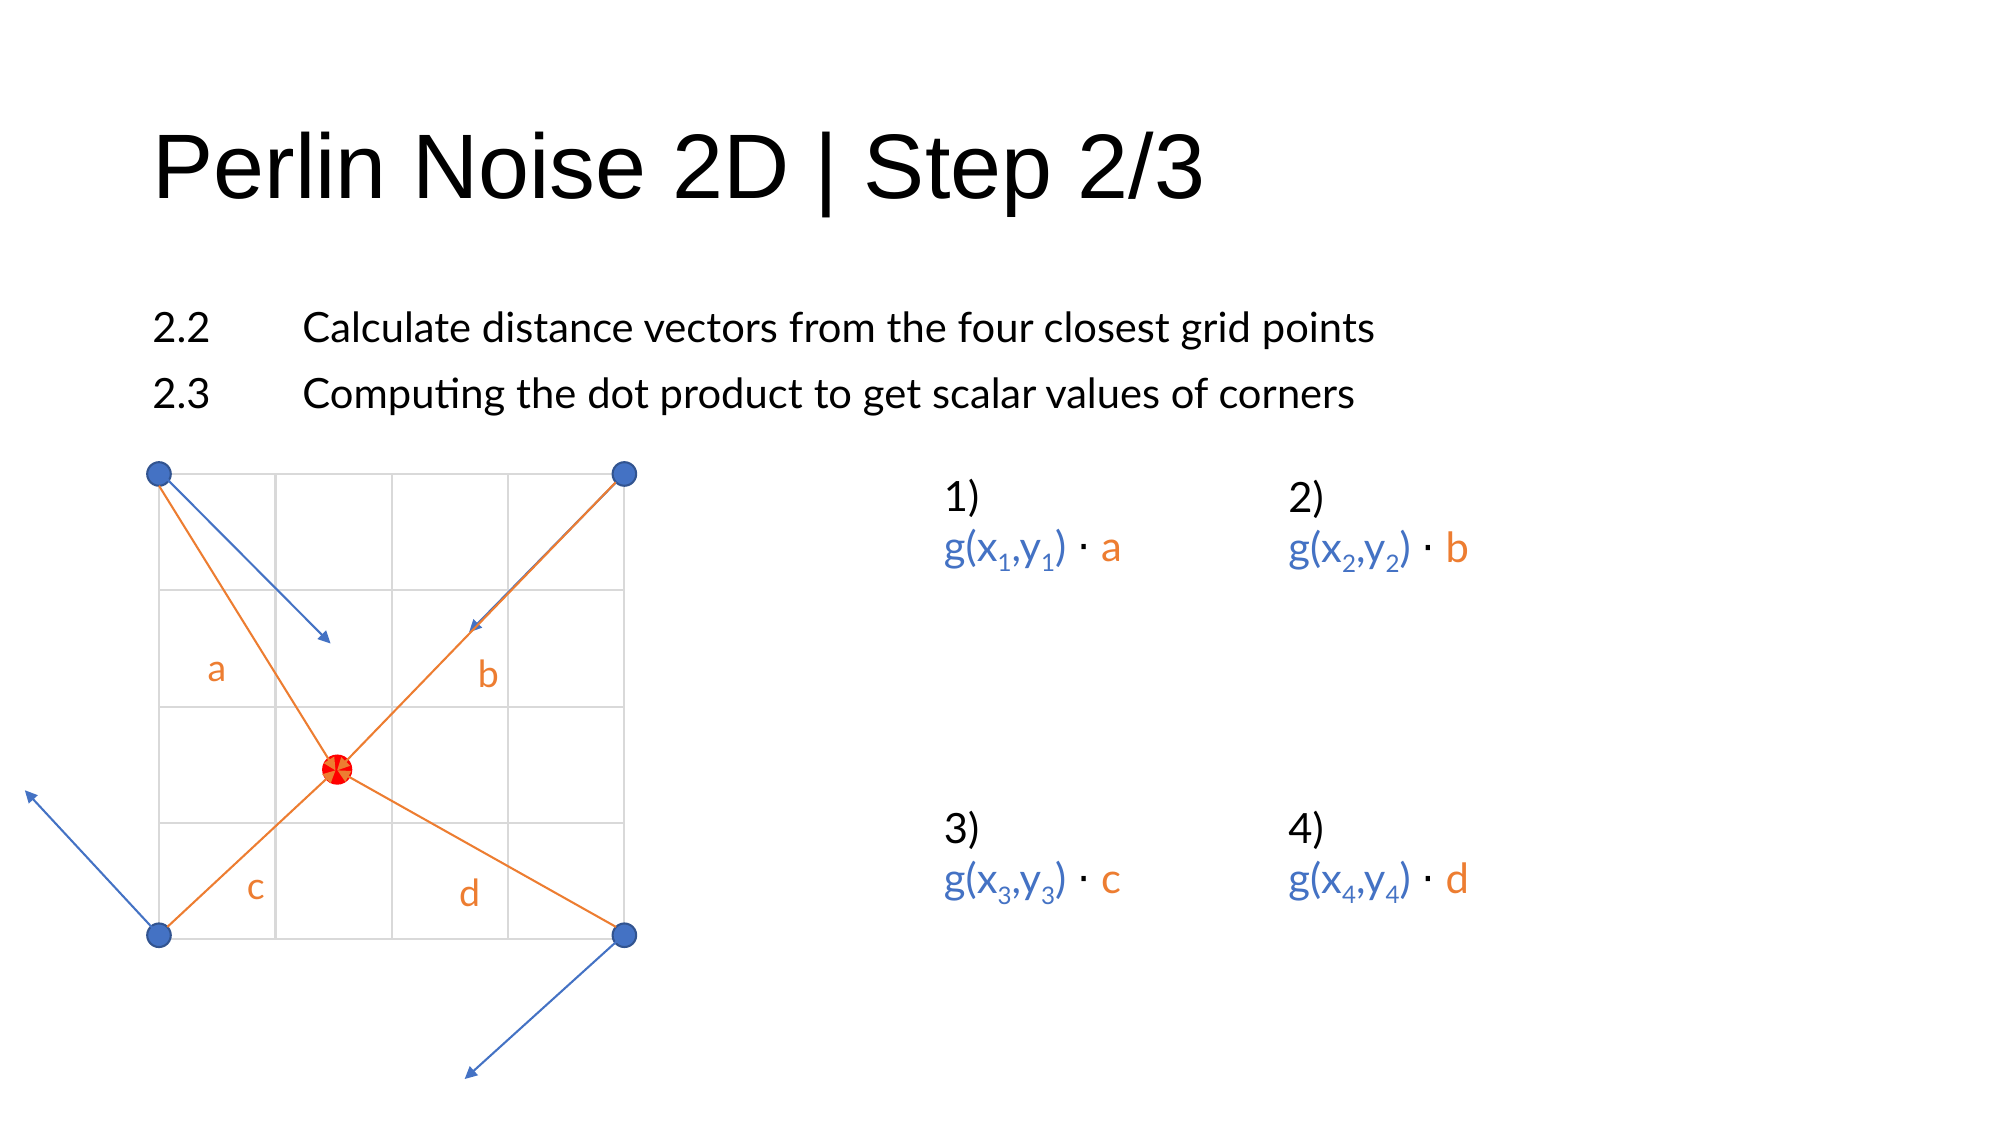

# Perlin Noise 2D | Step 2/3
2.2	Calculate distance vectors from the four closest grid points
2.3	Computing the dot product to get scalar values of corners

1)
g(x1,y1) ⋅ a
2)
g(x2,y2) ⋅ b

a
b
4)
g(x4,y4) ⋅ d

3)
g(x3,y3) ⋅ c

c
d